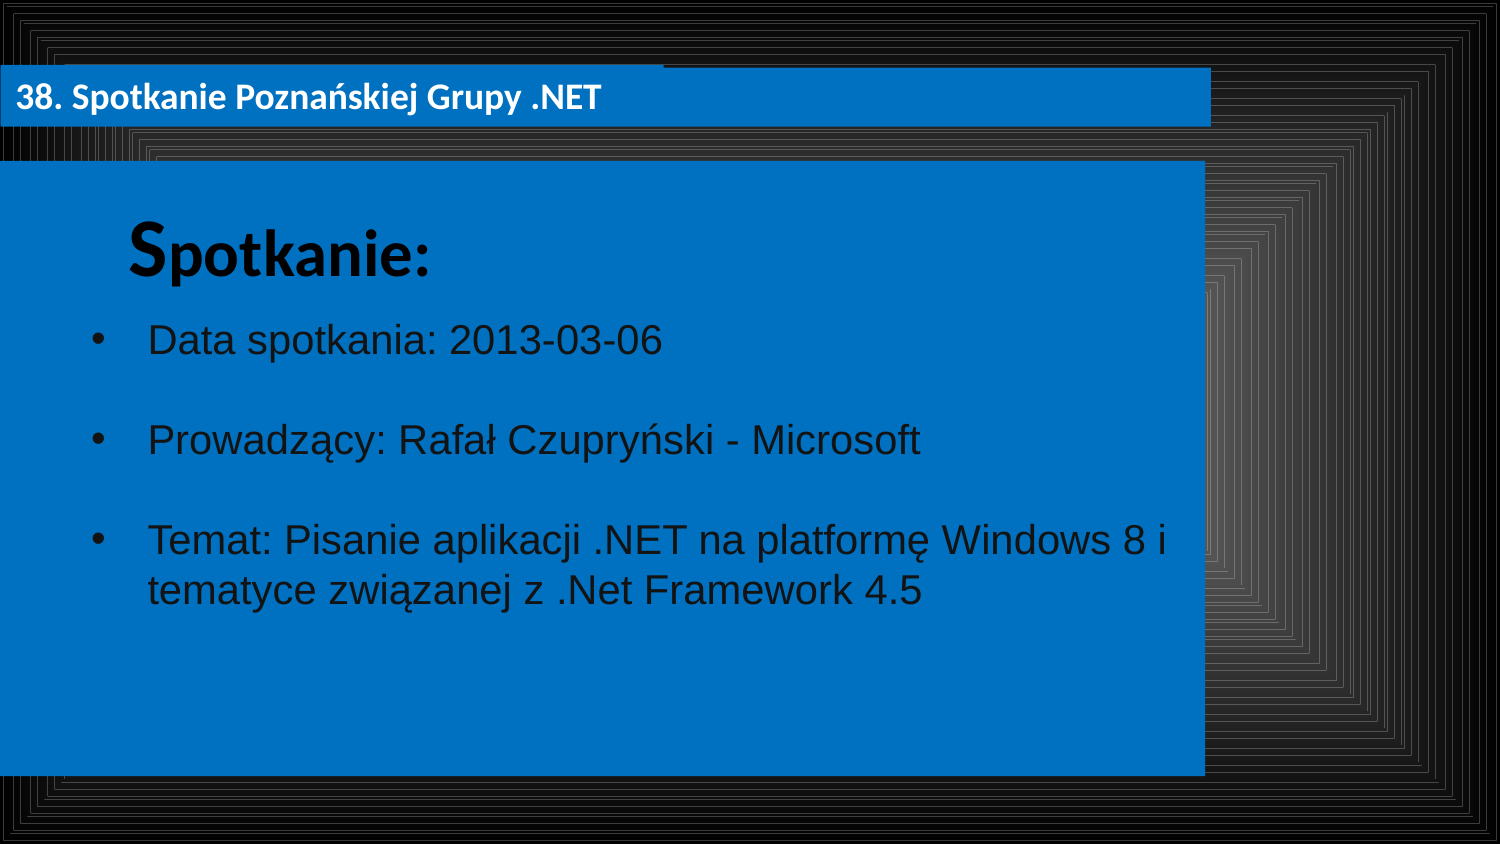

38. Spotkanie Poznańskiej Grupy .NET

Spotkanie:

Data spotkania: 2013-03-06

Prowadzący: Rafał Czupryński - Microsoft

Temat: Pisanie aplikacji .NET na platformę Windows 8 i tematyce związanej z .Net Framework 4.5